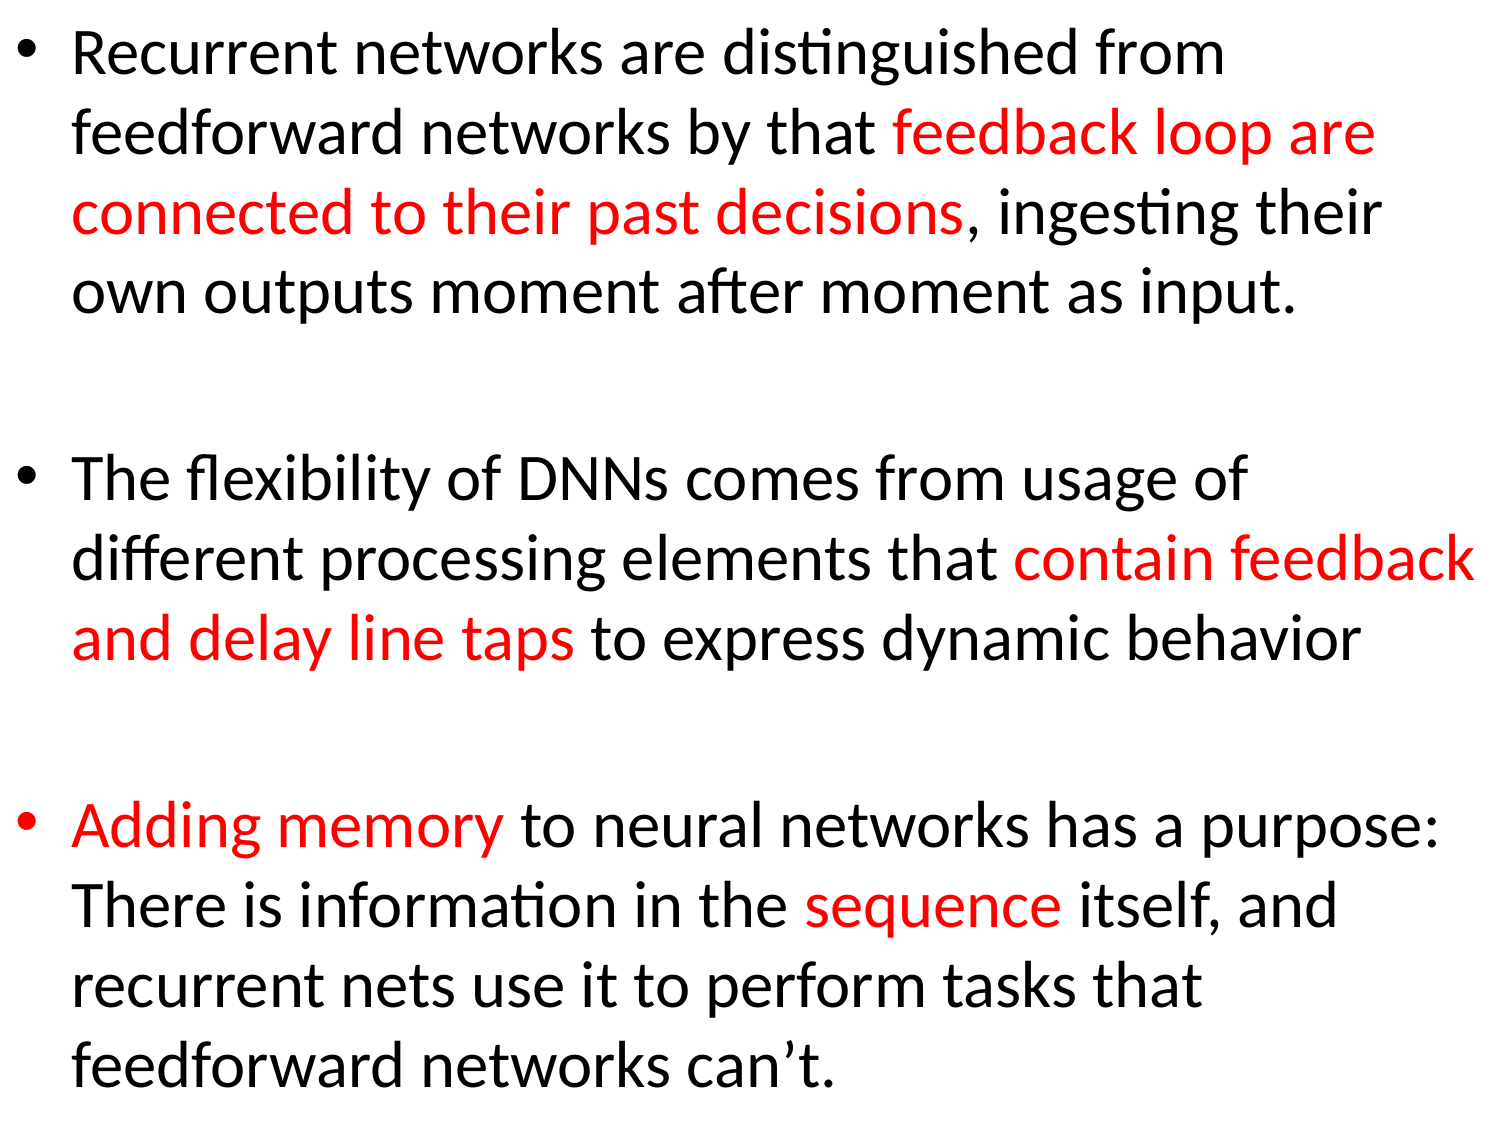

Recurrent networks are distinguished from feedforward networks by that feedback loop are connected to their past decisions, ingesting their own outputs moment after moment as input.

The flexibility of DNNs comes from usage of different processing elements that contain feedback and delay line taps to express dynamic behavior

Adding memory to neural networks has a purpose: There is information in the sequence itself, and recurrent nets use it to perform tasks that feedforward networks can’t.